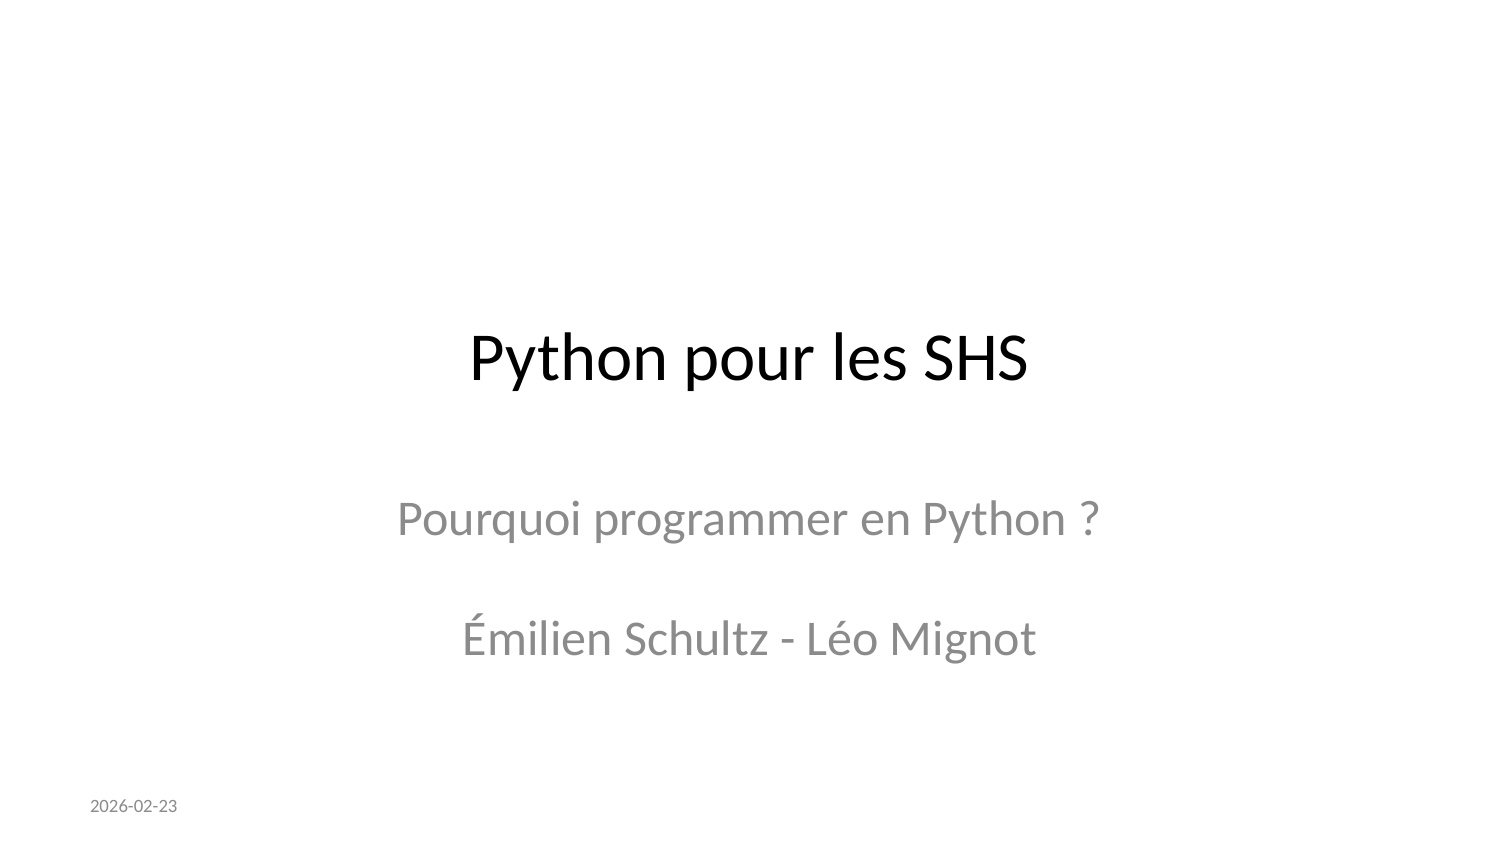

# Python pour les SHS
Pourquoi programmer en Python ?
Émilien Schultz - Léo Mignot
2026-02-23